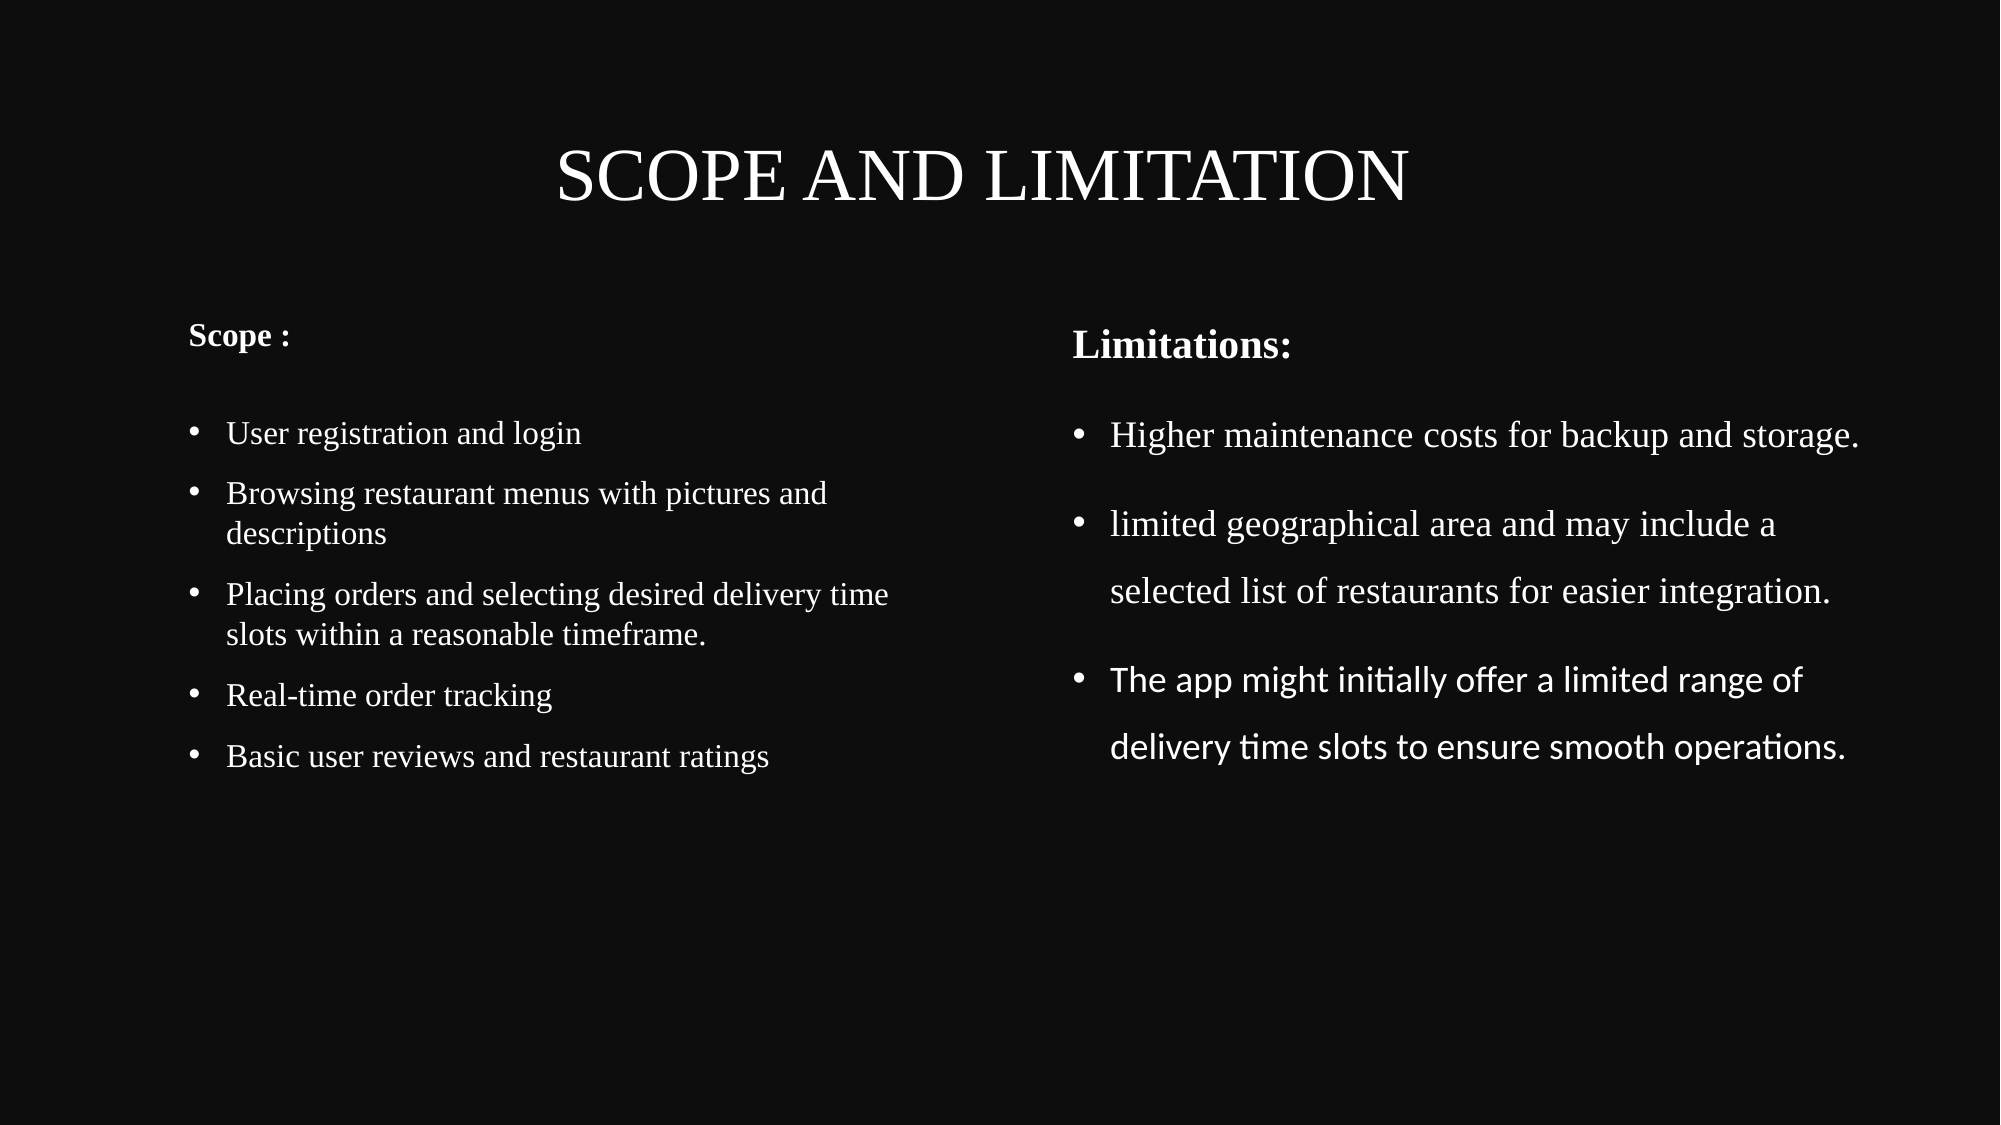

# SCOPE AND LIMITATION
Limitations:
Higher maintenance costs for backup and storage.
limited geographical area and may include a selected list of restaurants for easier integration.
The app might initially offer a limited range of delivery time slots to ensure smooth operations.
Scope :
User registration and login
Browsing restaurant menus with pictures and descriptions
Placing orders and selecting desired delivery time slots within a reasonable timeframe.
Real-time order tracking
Basic user reviews and restaurant ratings